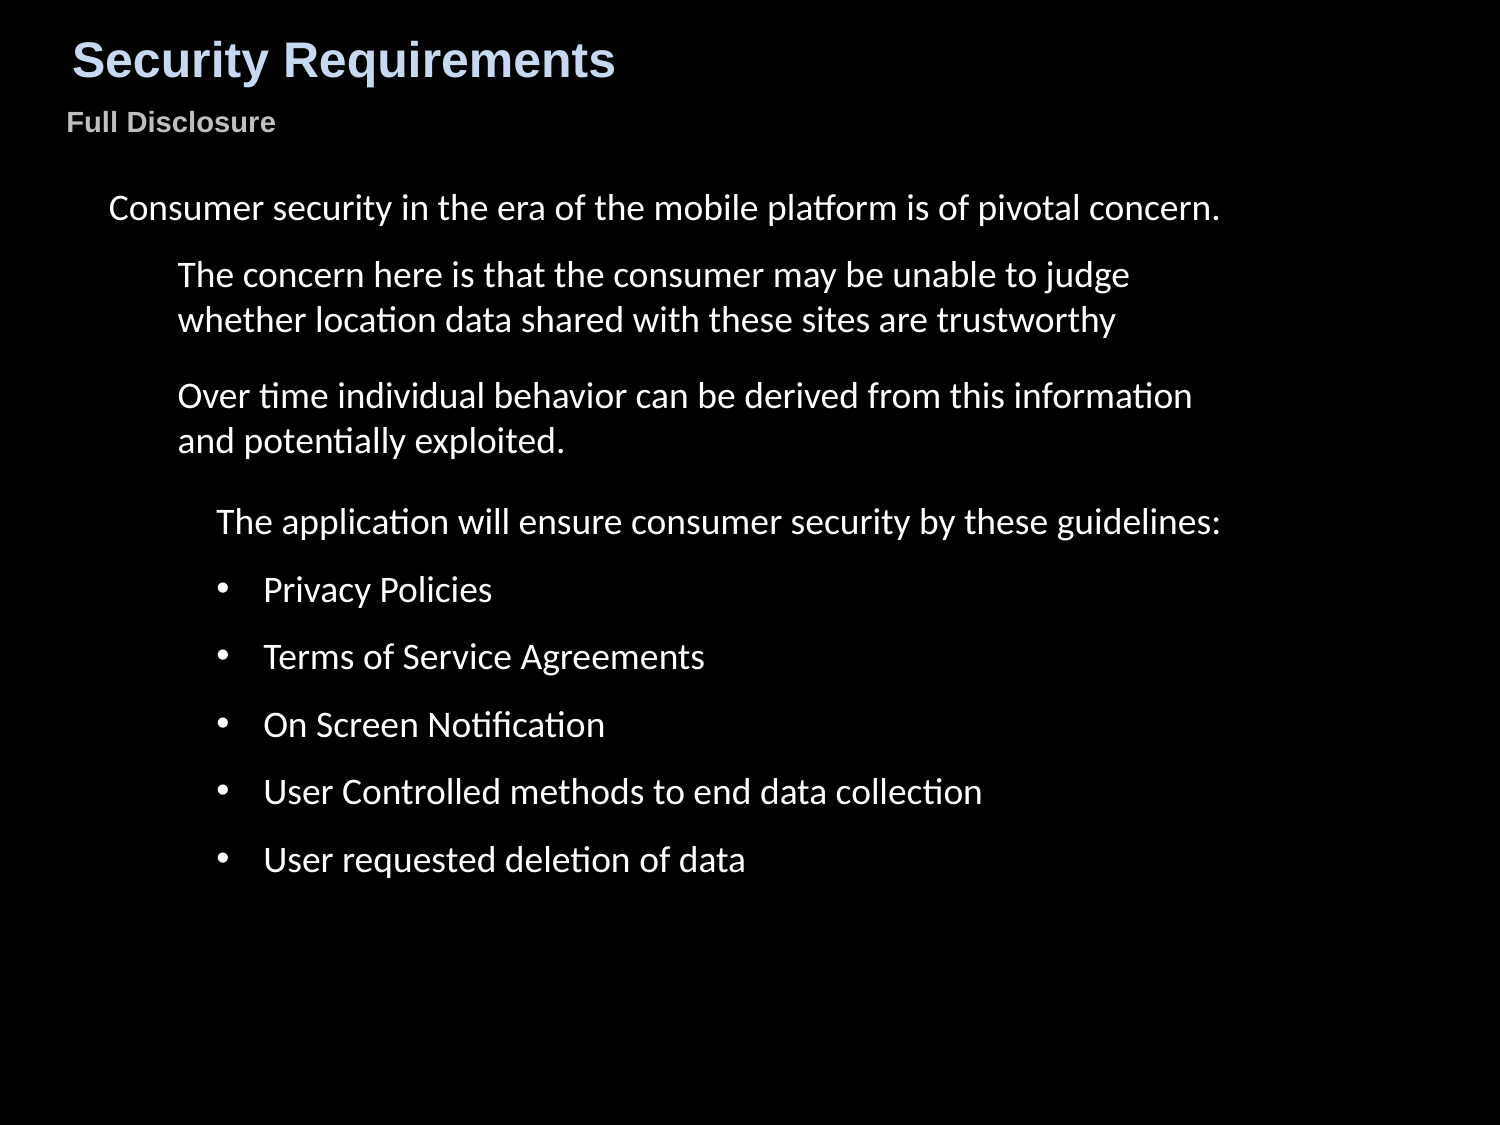

Security Requirements
Full Disclosure
Consumer security in the era of the mobile platform is of pivotal concern.
The concern here is that the consumer may be unable to judge whether location data shared with these sites are trustworthy
Over time individual behavior can be derived from this information and potentially exploited.
The application will ensure consumer security by these guidelines:
Privacy Policies
Terms of Service Agreements
On Screen Notification
User Controlled methods to end data collection
User requested deletion of data